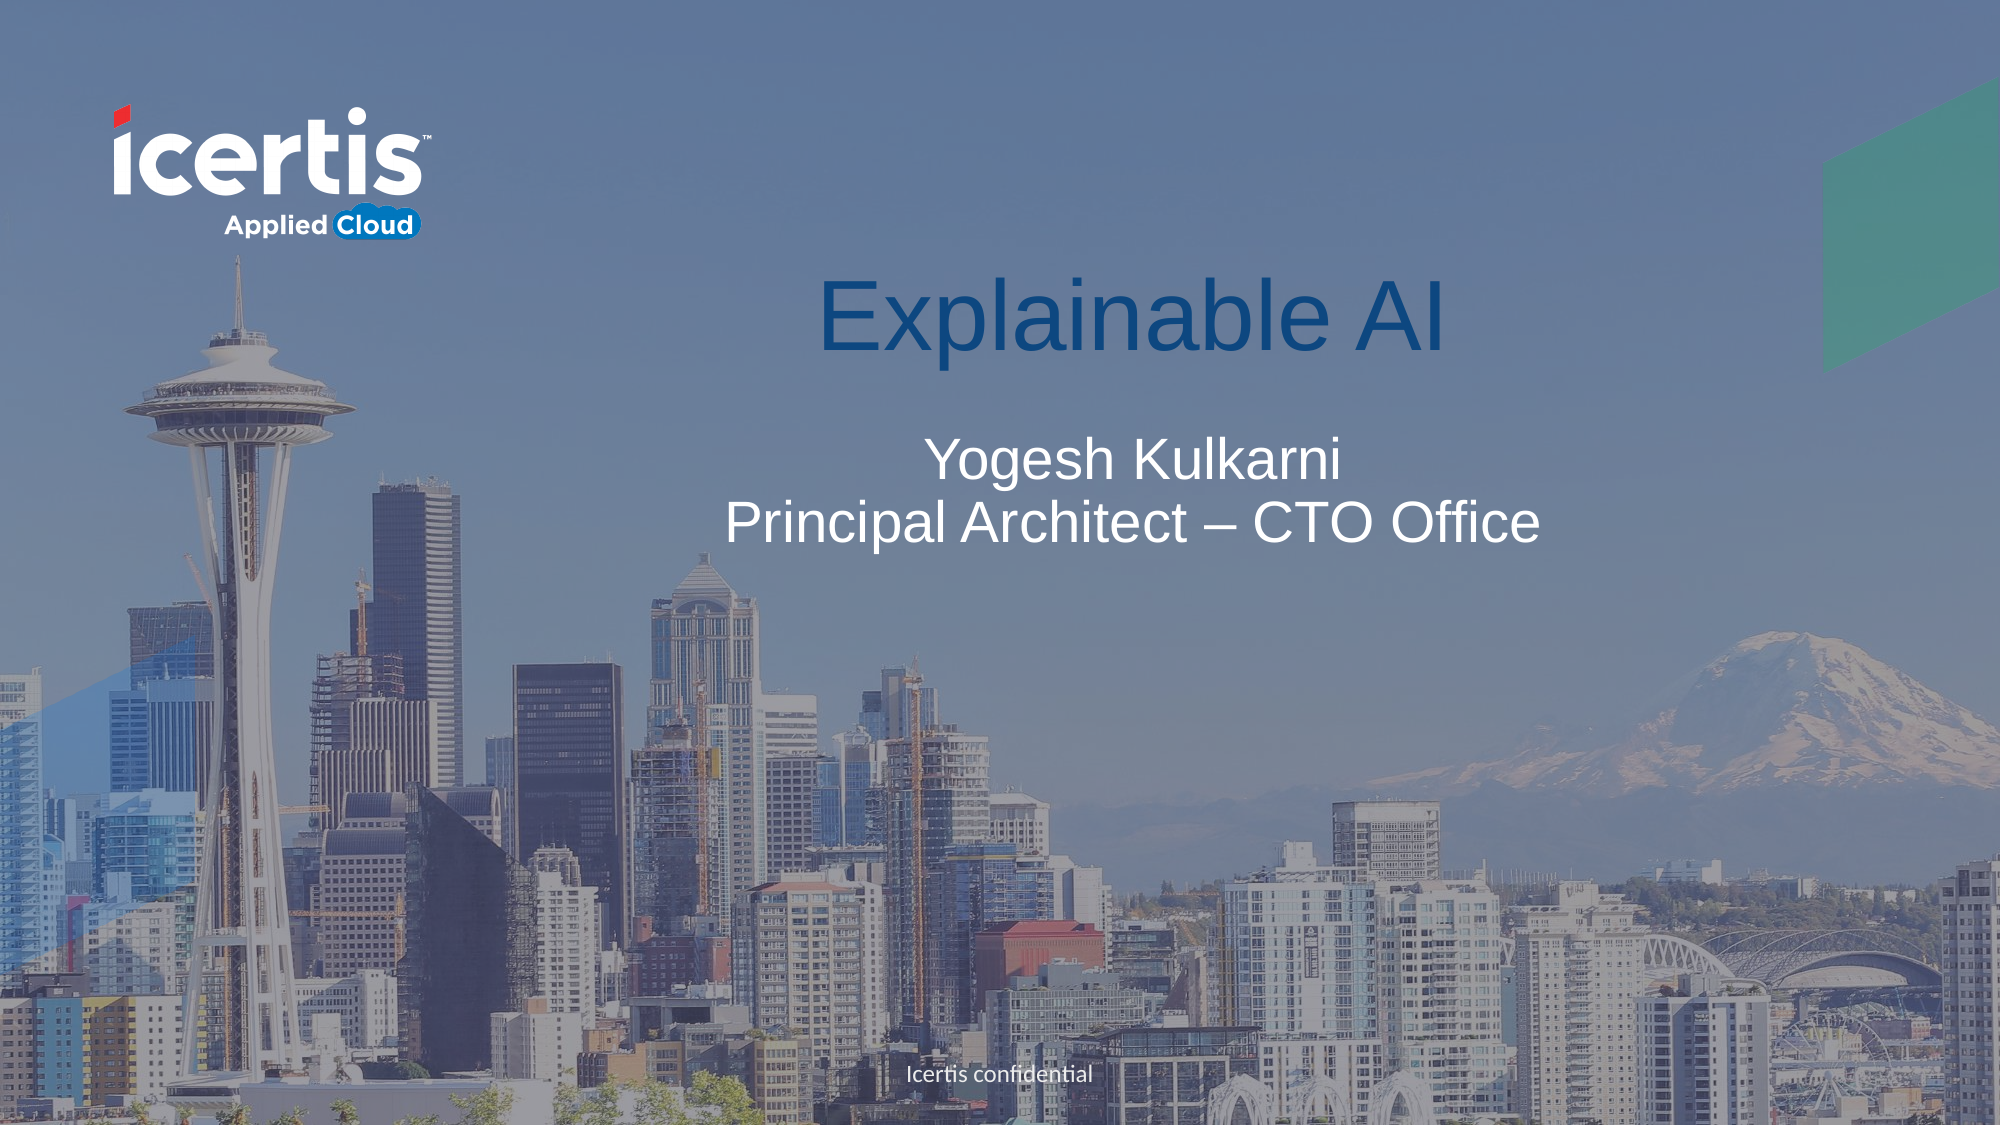

Explainable AI
# Yogesh Kulkarni Principal Architect – CTO Office
Icertis confidential